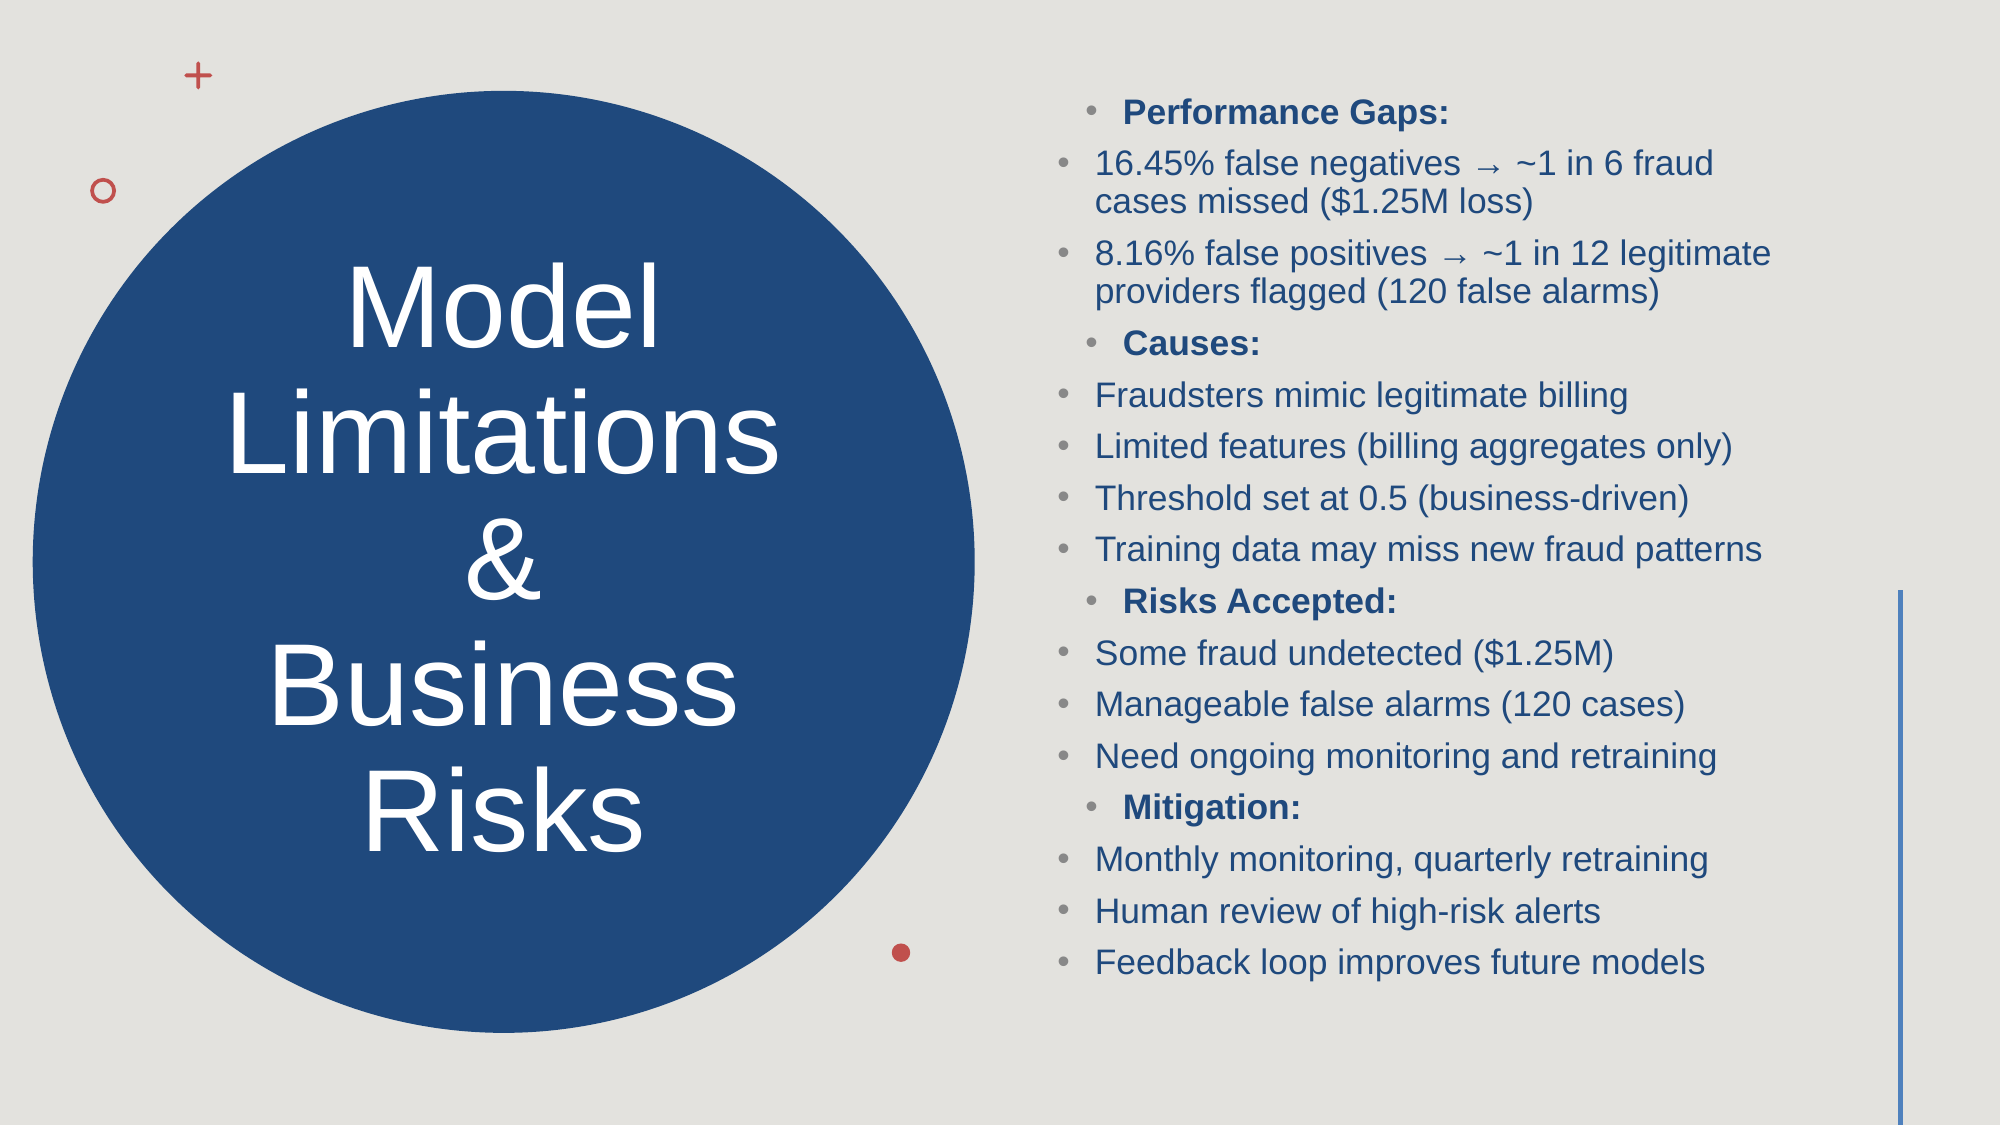

Performance Gaps:
16.45% false negatives → ~1 in 6 fraud cases missed ($1.25M loss)
8.16% false positives → ~1 in 12 legitimate providers flagged (120 false alarms)
Causes:
Fraudsters mimic legitimate billing
Limited features (billing aggregates only)
Threshold set at 0.5 (business-driven)
Training data may miss new fraud patterns
Risks Accepted:
Some fraud undetected ($1.25M)
Manageable false alarms (120 cases)
Need ongoing monitoring and retraining
Mitigation:
Monthly monitoring, quarterly retraining
Human review of high-risk alerts
Feedback loop improves future models

# Model Limitations & Business Risks